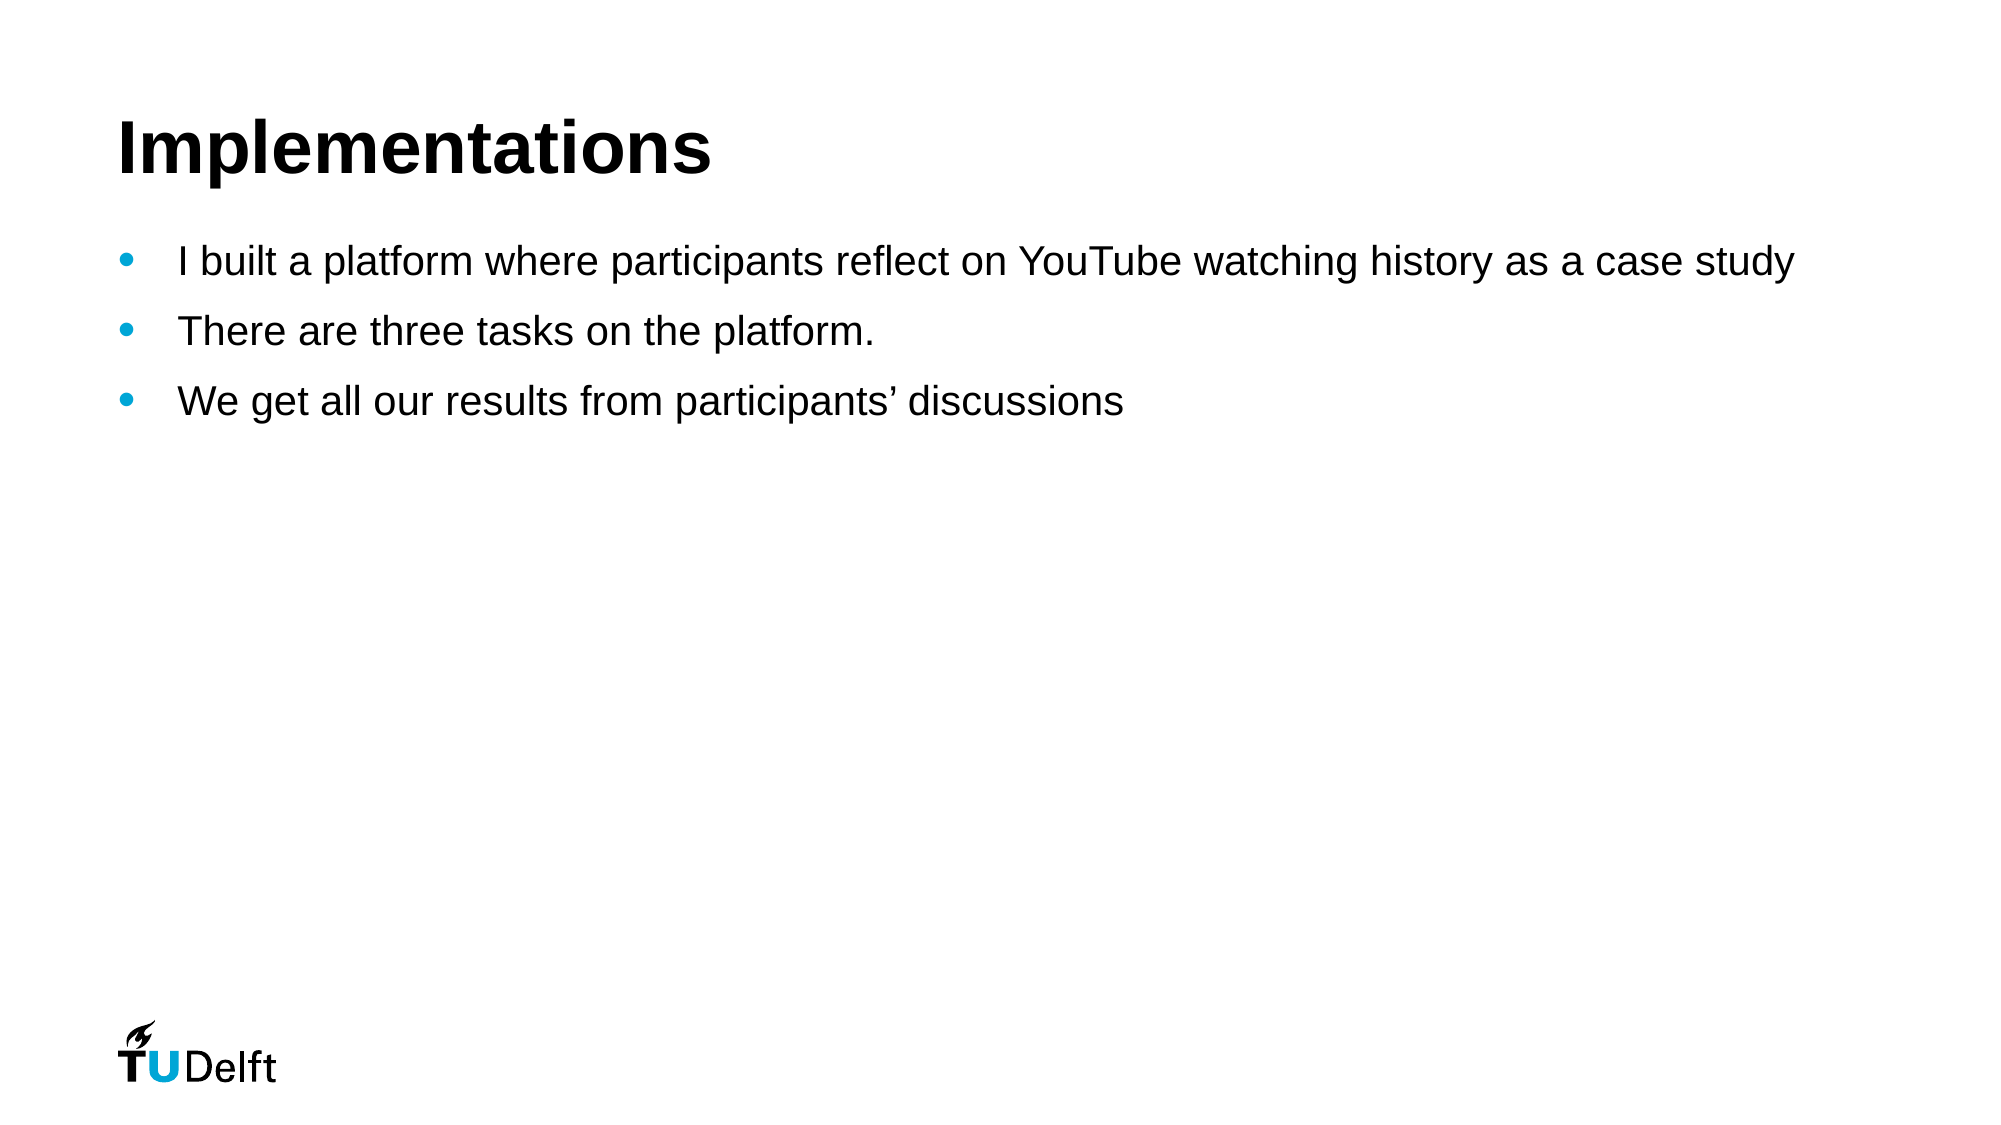

# Implementations
I built a platform where participants reflect on YouTube watching history as a case study
There are three tasks on the platform.
We get all our results from participants’ discussions